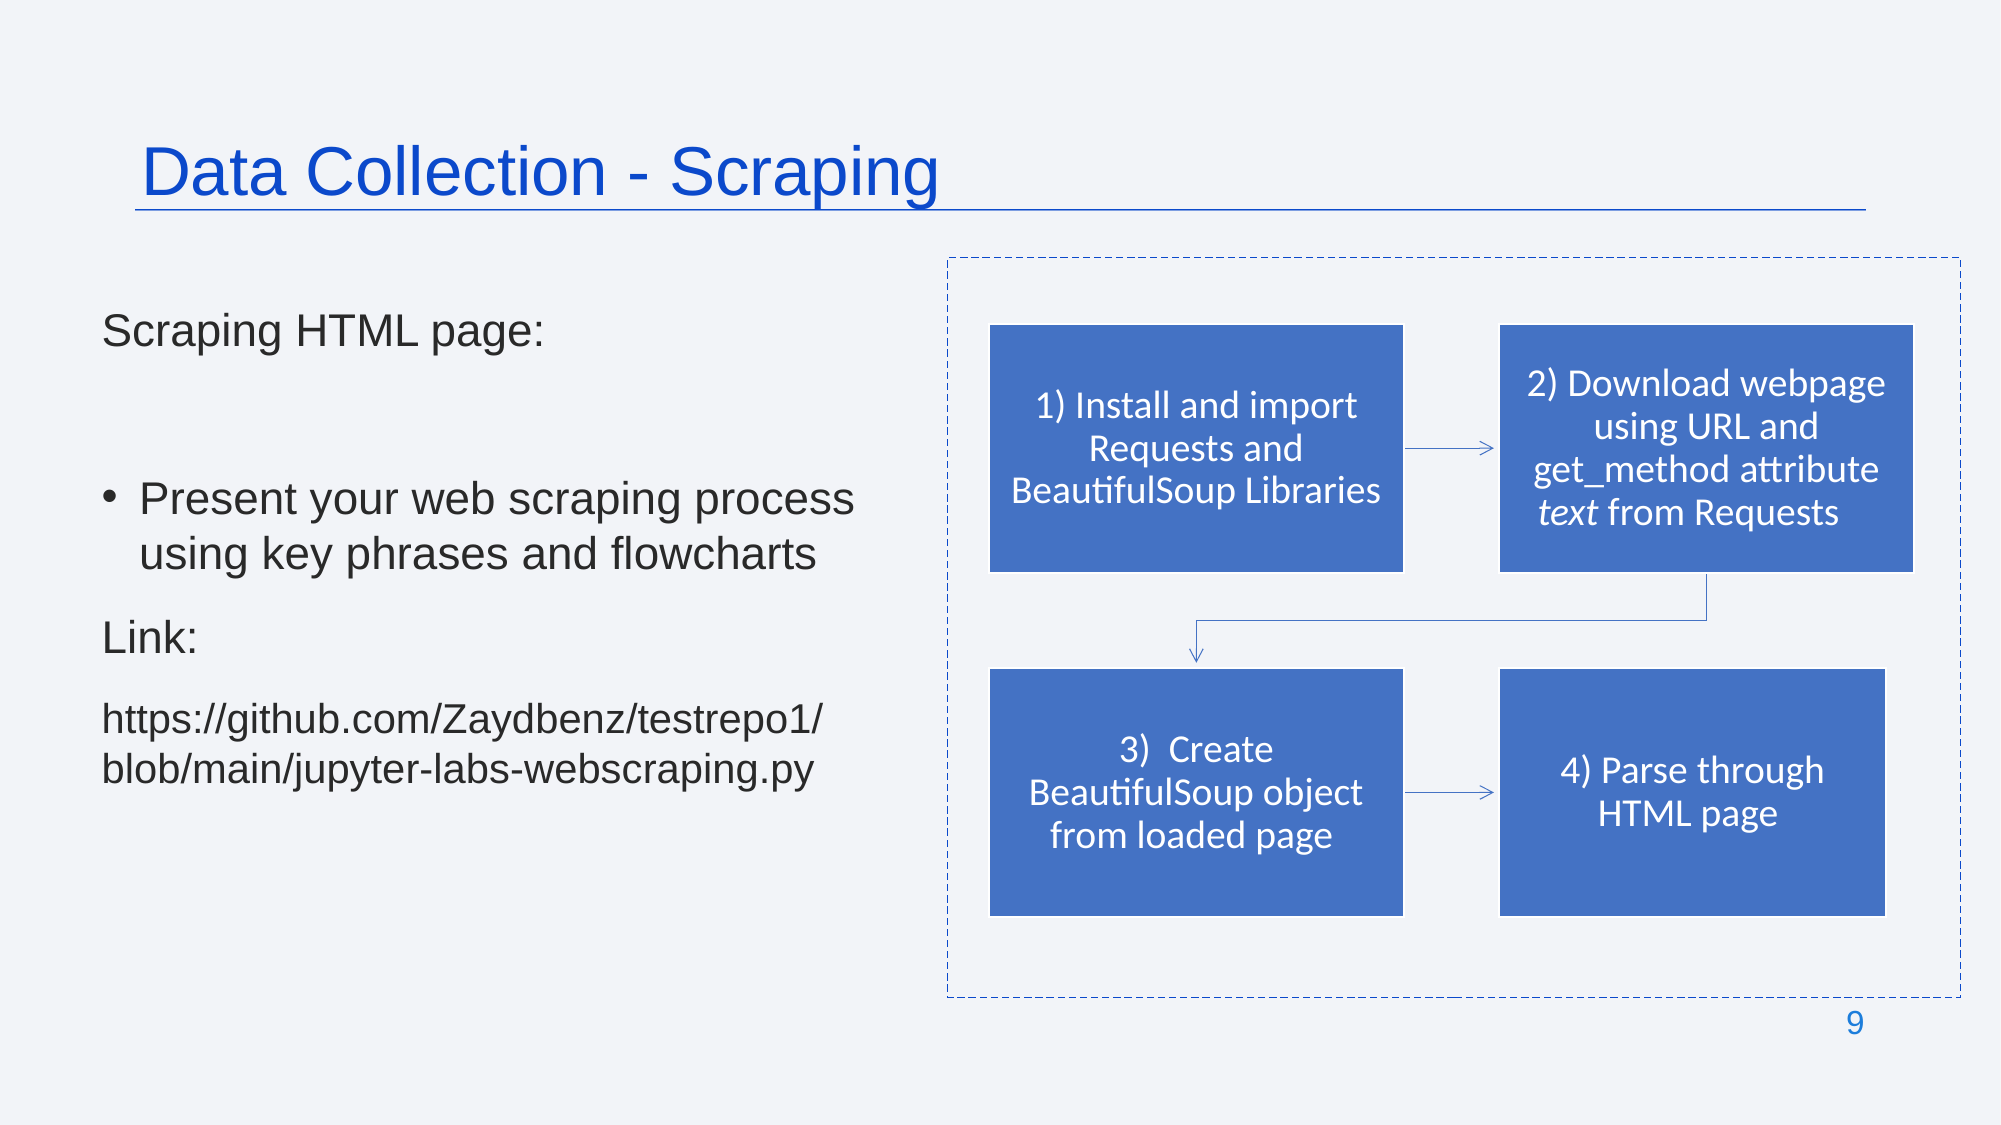

Data Collection - Scraping

Scraping HTML page:

Present your web scraping process using key phrases and flowcharts
Link:
https://github.com/Zaydbenz/testrepo1/blob/main/jupyter-labs-webscraping.py

1) Install and import Requests and BeautifulSoup Libraries

2) Download webpage using URL and get_method attribute text from Requests

3)  Create BeautifulSoup object from loaded page
4) Parse through HTML page
9